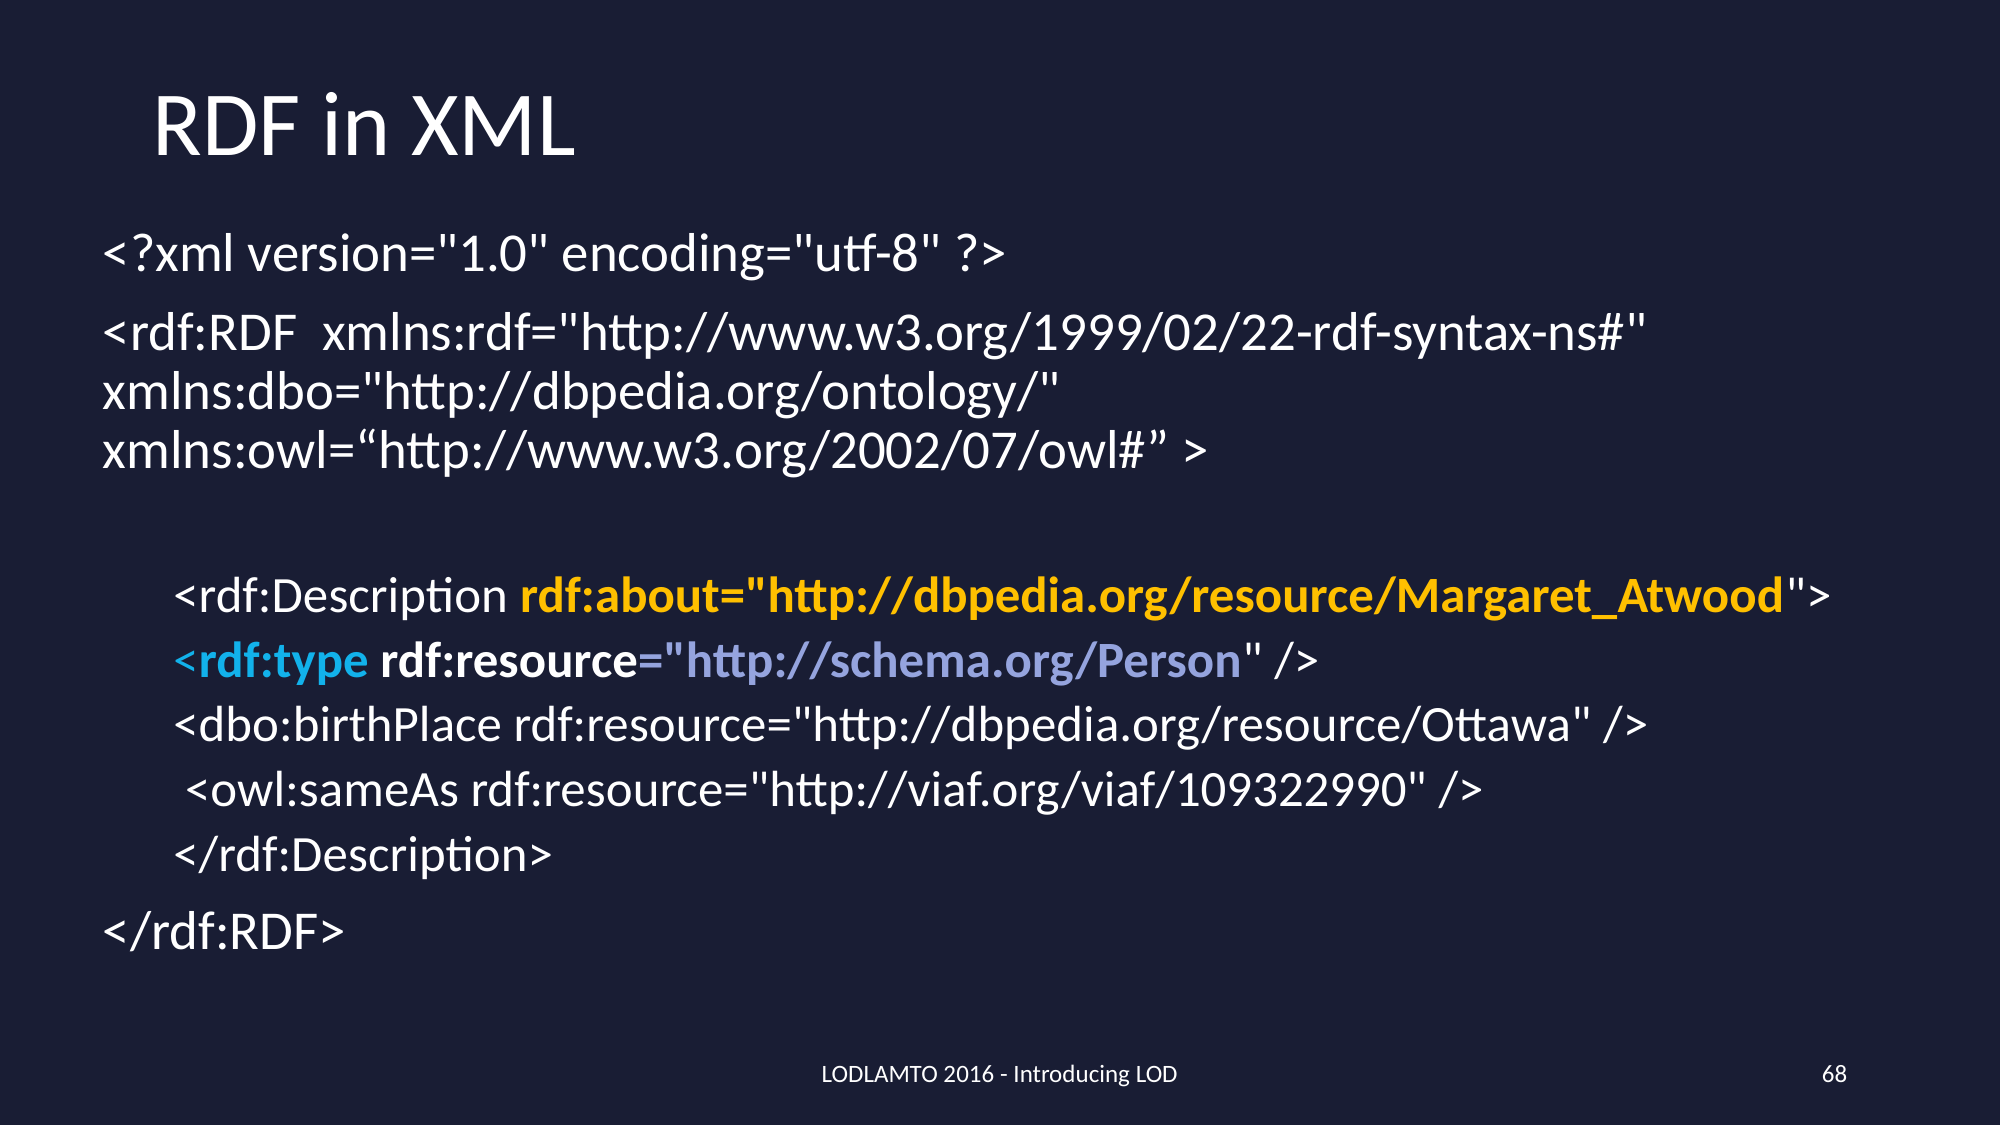

# RDF in XML
<?xml version="1.0" encoding="utf-8" ?>
<rdf:RDF  xmlns:rdf="http://www.w3.org/1999/02/22-rdf-syntax-ns#"	  xmlns:dbo="http://dbpedia.org/ontology/"	  	 	xmlns:owl=“http://www.w3.org/2002/07/owl#” >

<rdf:Description rdf:about="http://dbpedia.org/resource/Margaret_Atwood">
<rdf:type rdf:resource="http://schema.org/Person" />
<dbo:birthPlace rdf:resource="http://dbpedia.org/resource/Ottawa" />
 <owl:sameAs rdf:resource="http://viaf.org/viaf/109322990" />
</rdf:Description>
</rdf:RDF>
LODLAMTO 2016 - Introducing LOD
68